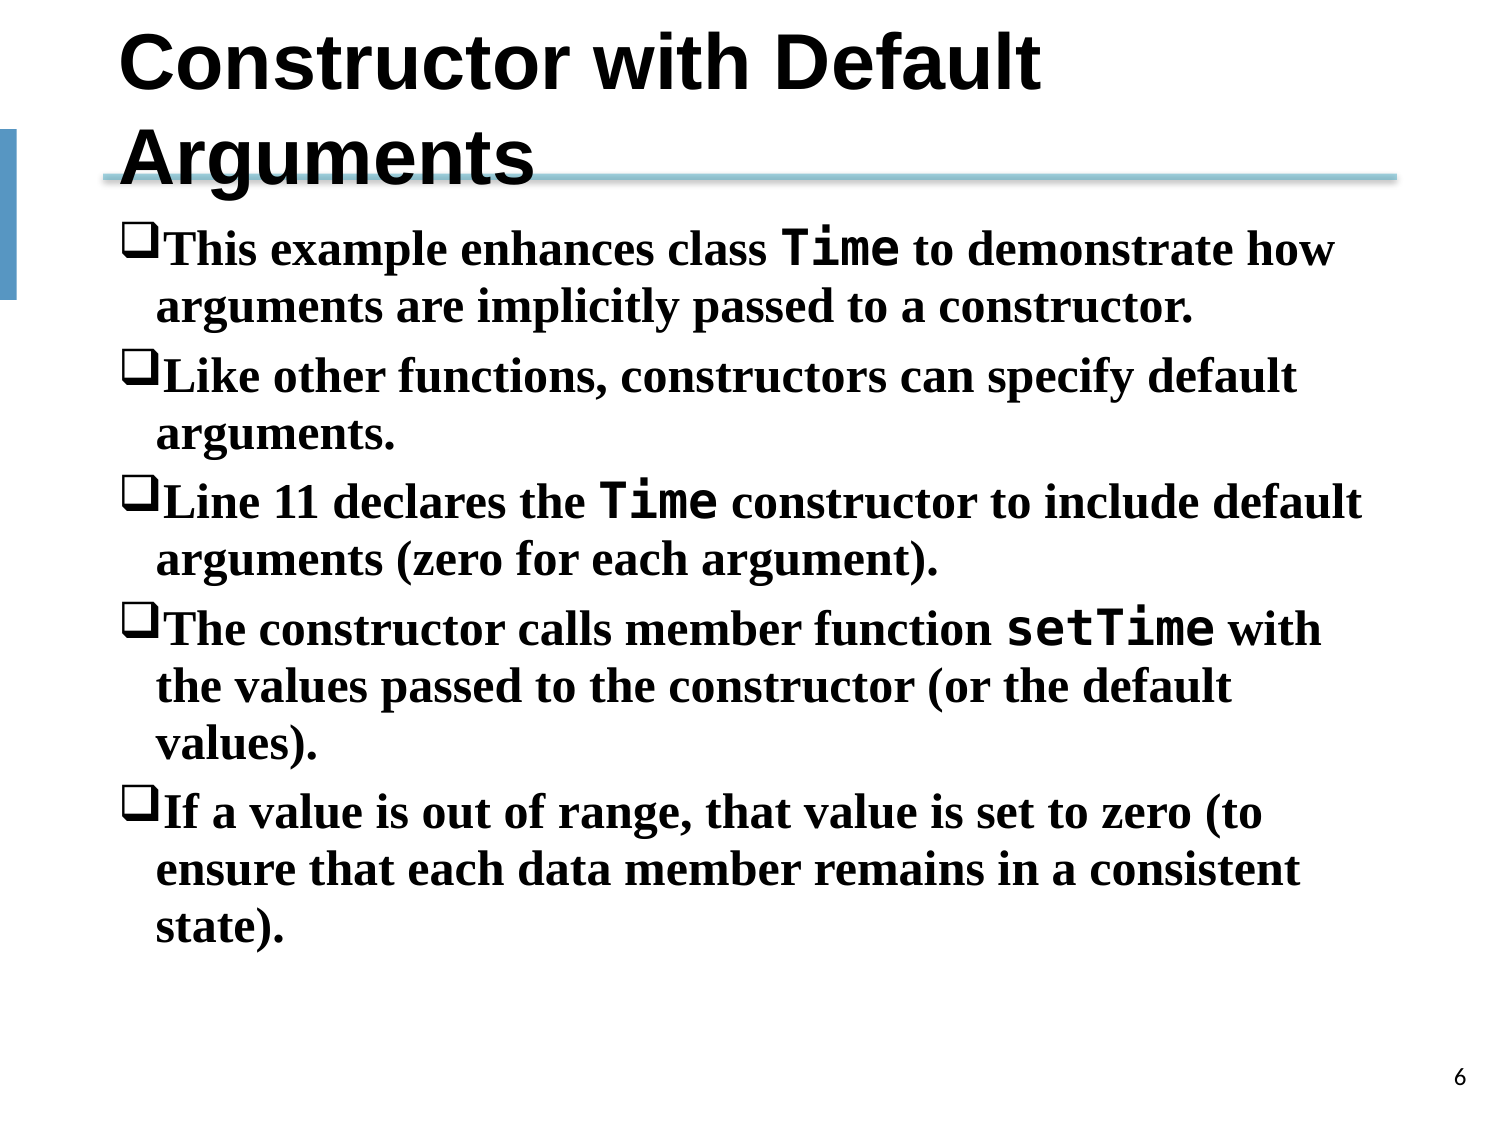

# Constructor with Default Arguments
This example enhances class Time to demonstrate how arguments are implicitly passed to a constructor.
Like other functions, constructors can specify default arguments.
Line 11 declares the Time constructor to include default arguments (zero for each argument).
The constructor calls member function setTime with the values passed to the constructor (or the default values).
If a value is out of range, that value is set to zero (to ensure that each data member remains in a consistent state).

6